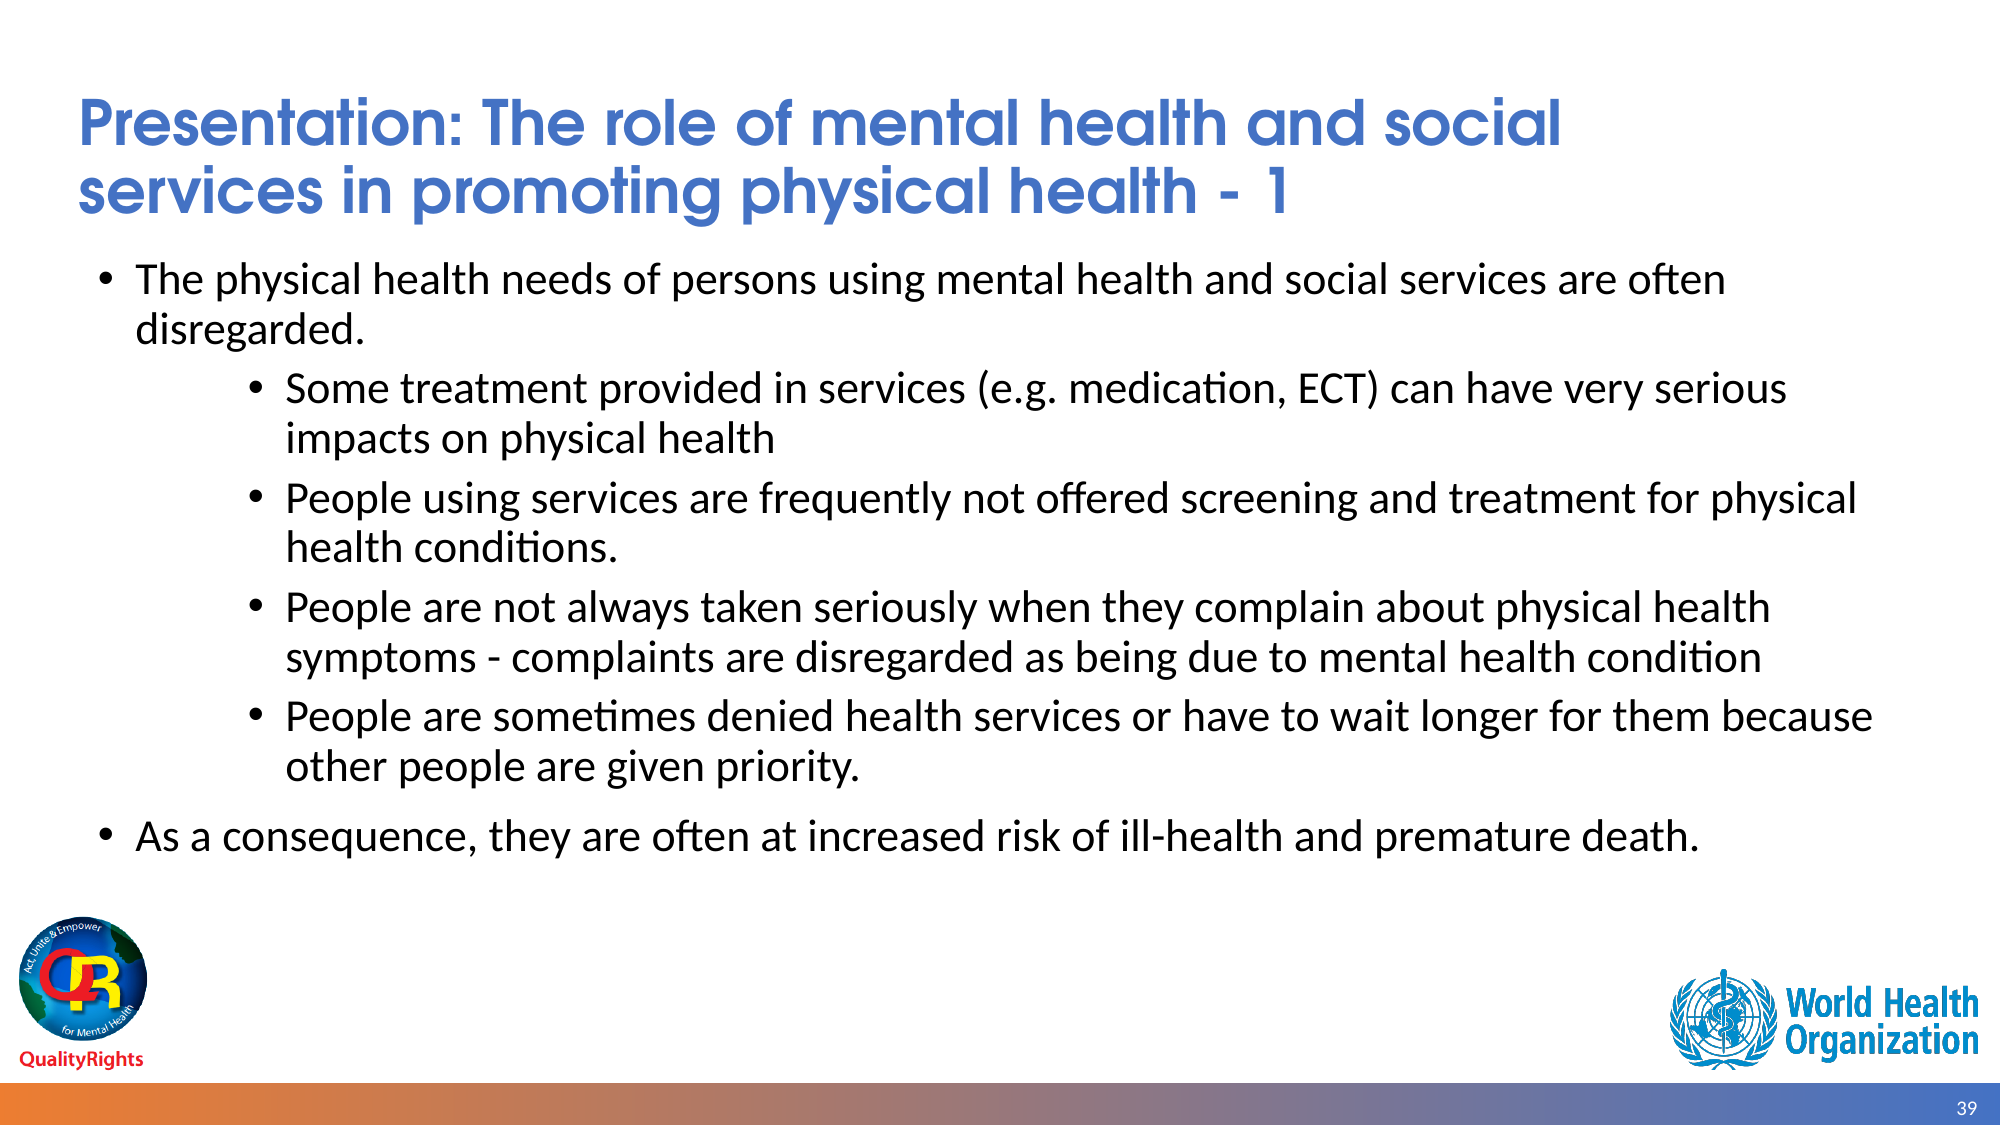

# Presentation: The role of mental health and social services in promoting physical health - 1
The physical health needs of persons using mental health and social services are often disregarded.
Some treatment provided in services (e.g. medication, ECT) can have very serious impacts on physical health
People using services are frequently not offered screening and treatment for physical health conditions.
People are not always taken seriously when they complain about physical health symptoms - complaints are disregarded as being due to mental health condition
People are sometimes denied health services or have to wait longer for them because other people are given priority.
As a consequence, they are often at increased risk of ill-health and premature death.